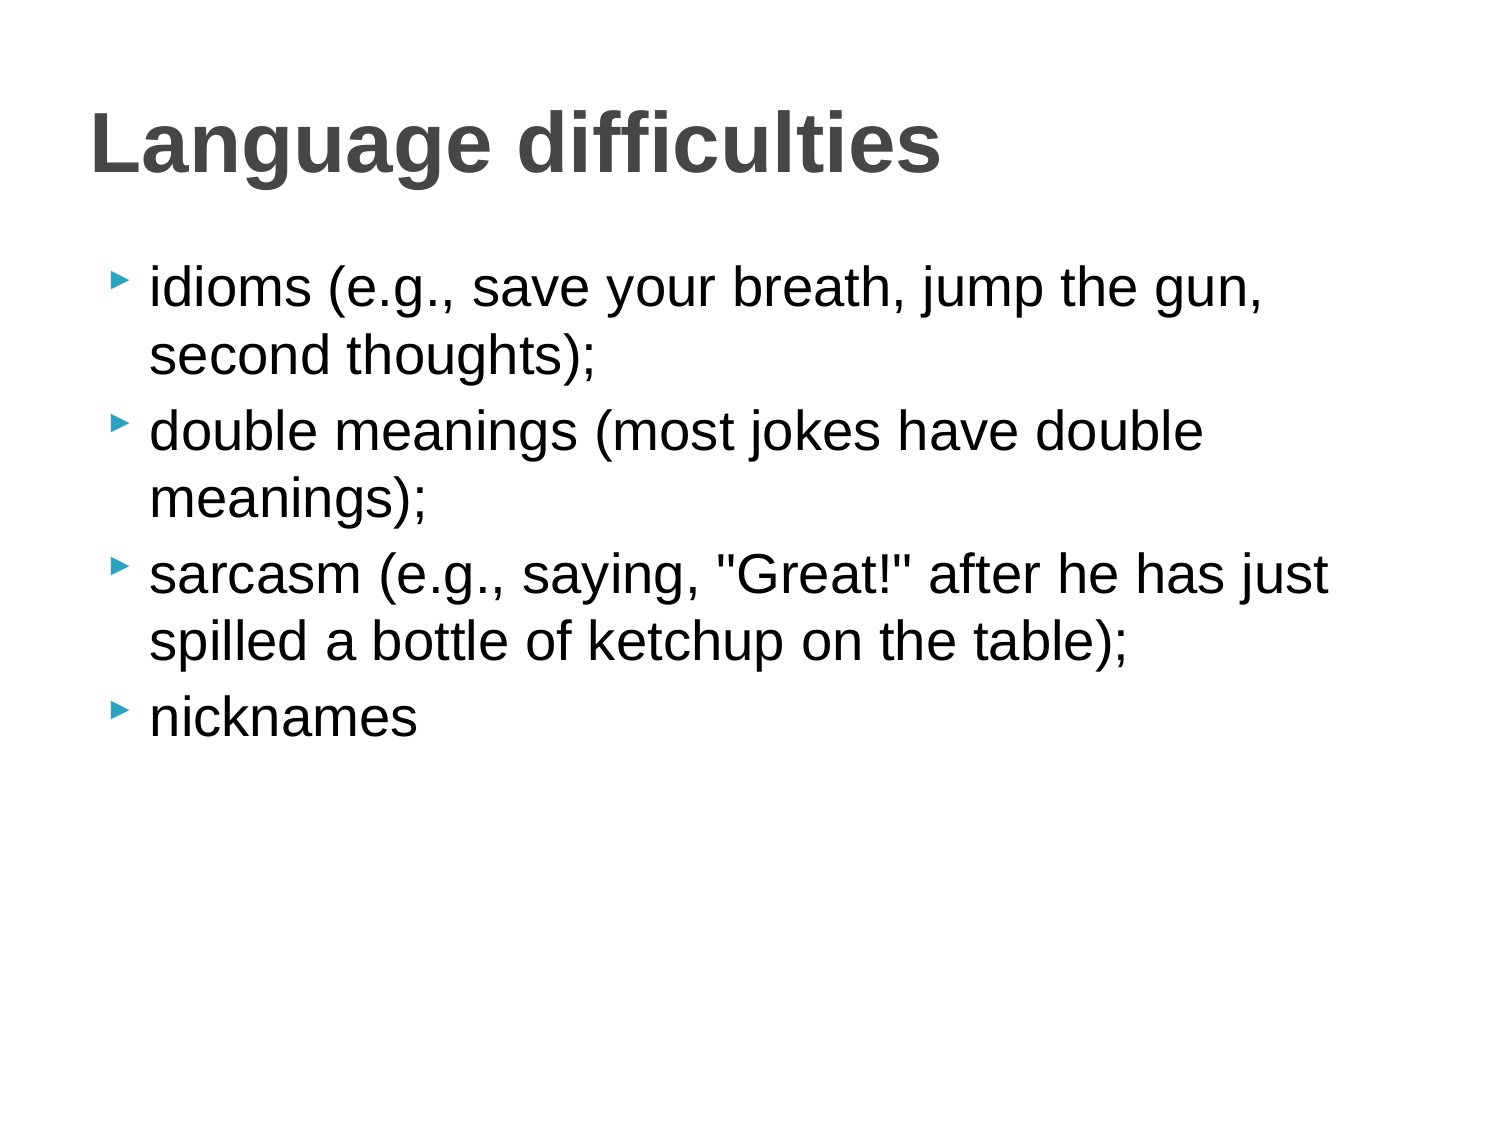

# Language difficulties
idioms (e.g., save your breath, jump the gun, second thoughts);
double meanings (most jokes have double meanings);
sarcasm (e.g., saying, "Great!" after he has just spilled a bottle of ketchup on the table);
nicknames